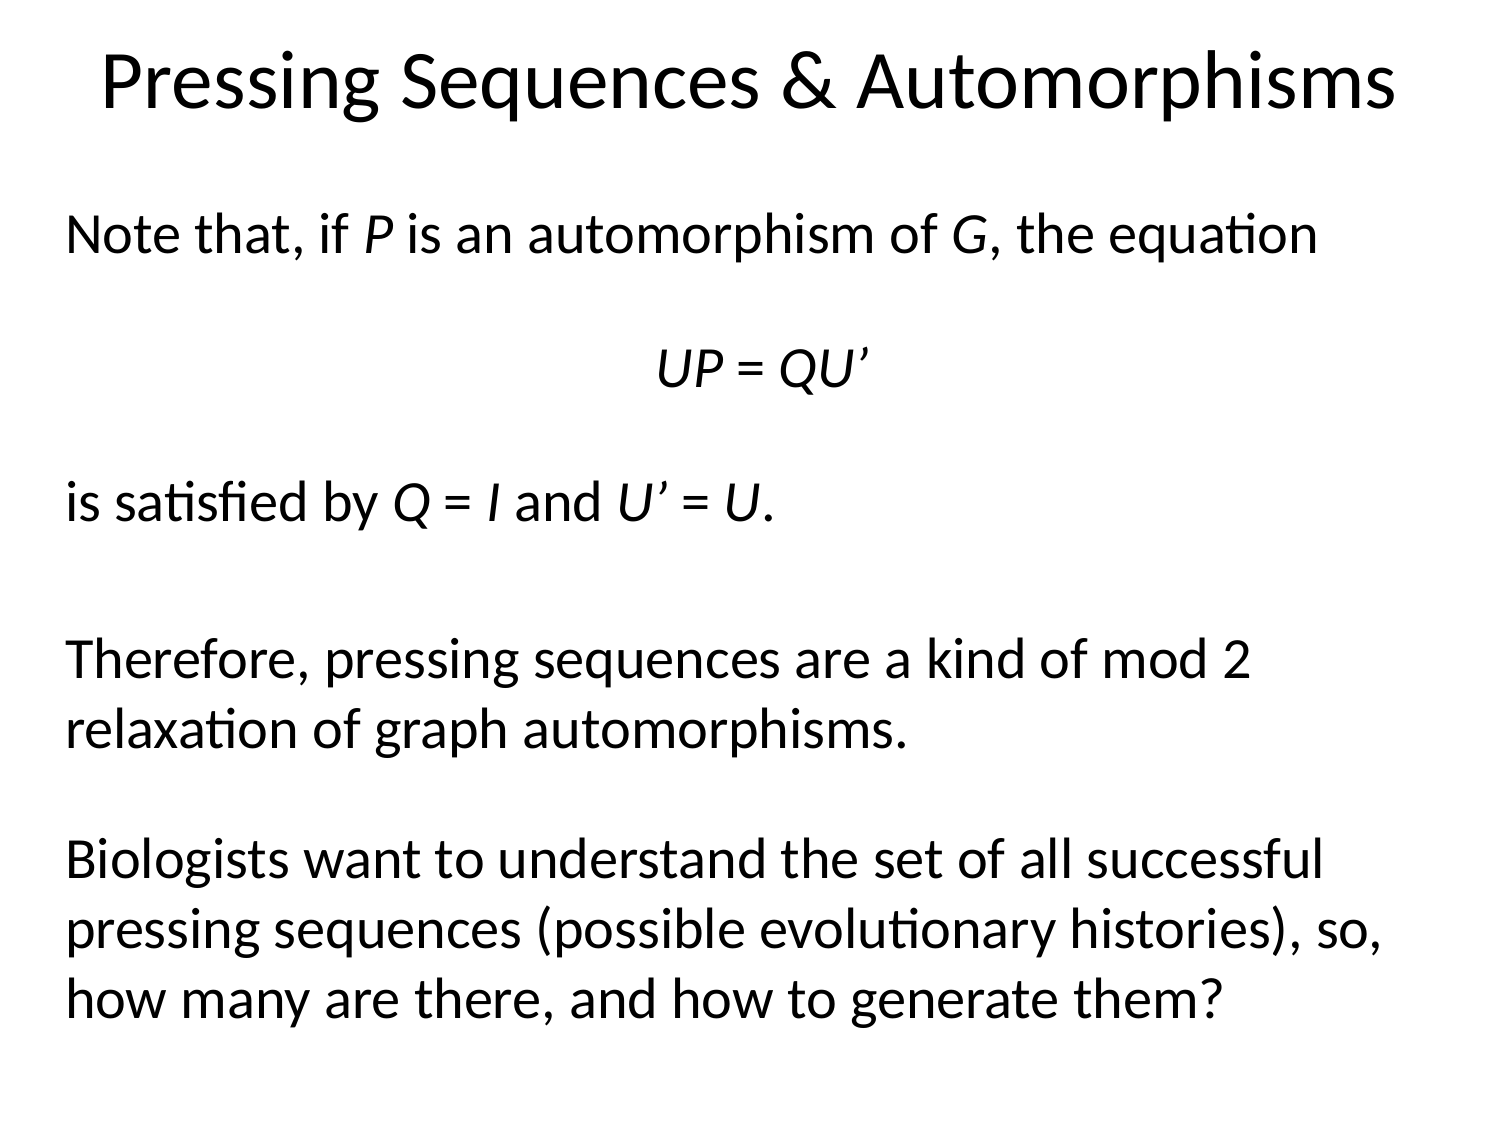

# Pressing Sequences & Automorphisms
Note that, if P is an automorphism of G, the equation

UP = QU’

is satisfied by Q = I and U’ = U.
Therefore, pressing sequences are a kind of mod 2 relaxation of graph automorphisms.
Biologists want to understand the set of all successful pressing sequences (possible evolutionary histories), so, how many are there, and how to generate them?